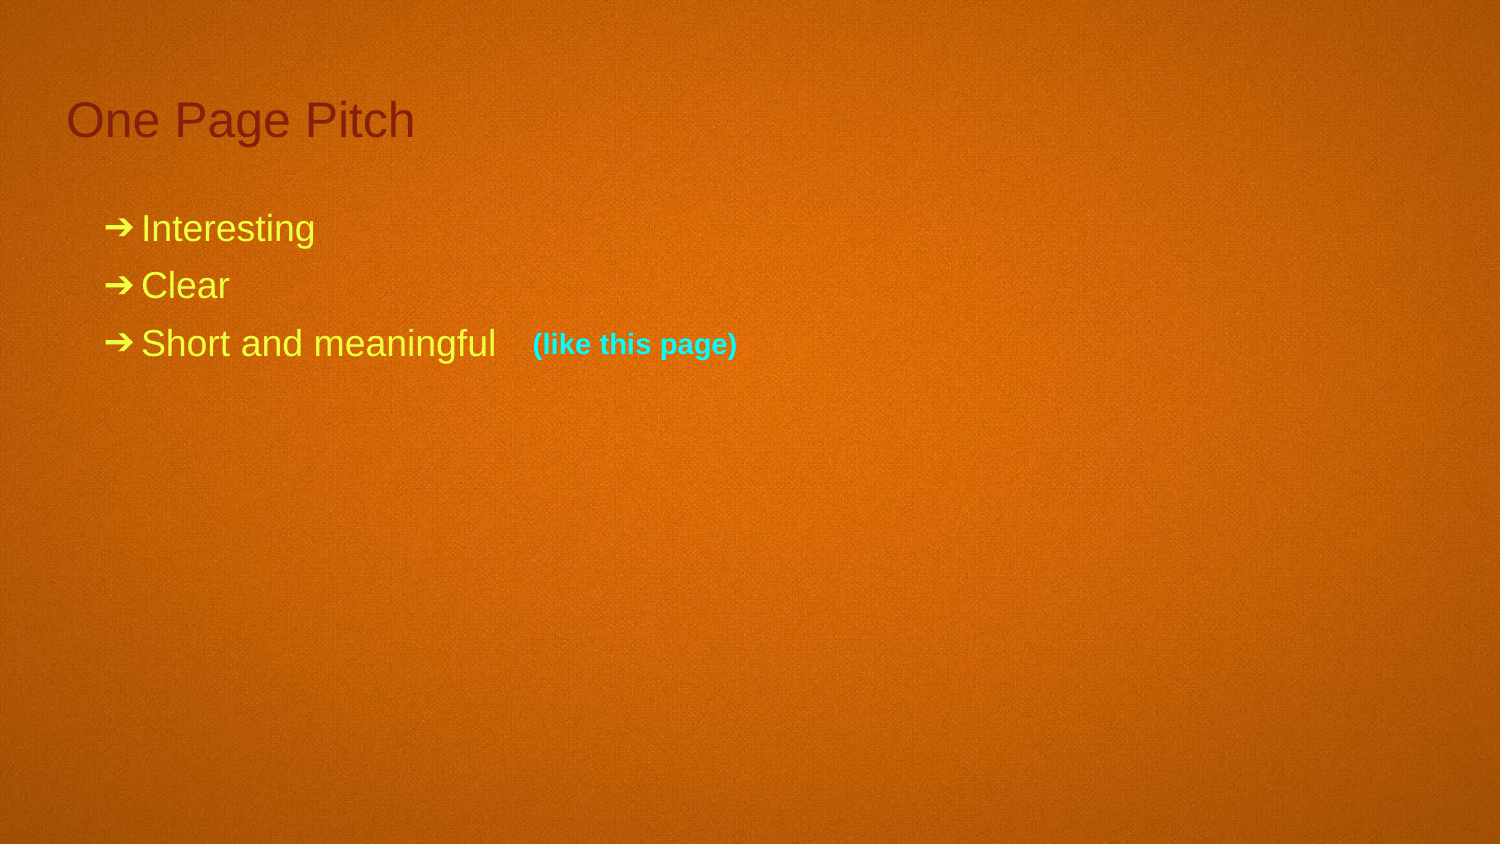

# One Page Pitch
Interesting
Clear
Short and meaningful
(like this page)